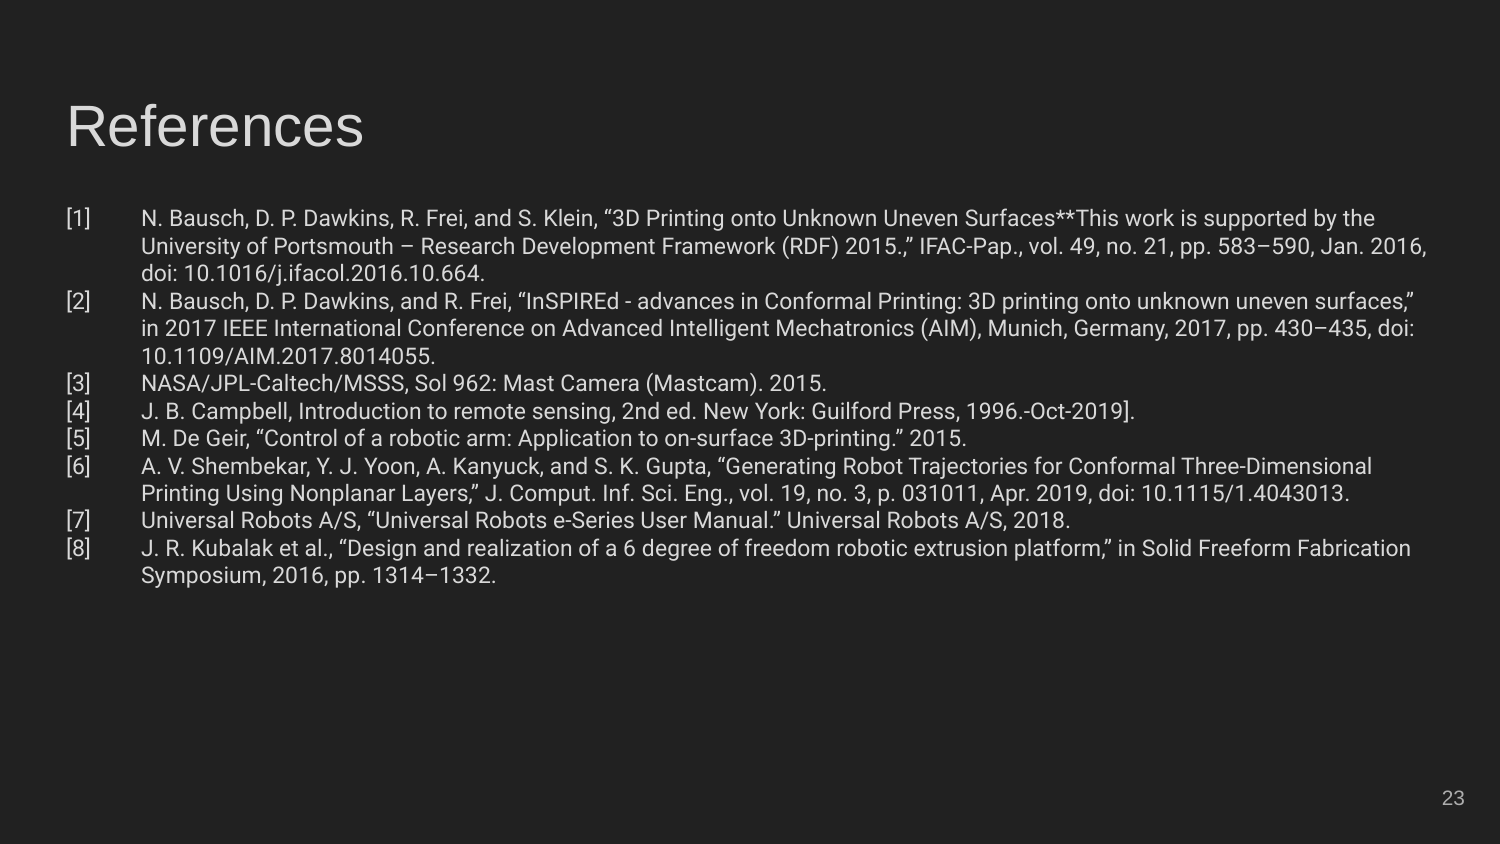

# References
[1]	N. Bausch, D. P. Dawkins, R. Frei, and S. Klein, “3D Printing onto Unknown Uneven Surfaces**This work is supported by the University of Portsmouth – Research Development Framework (RDF) 2015.,” IFAC-Pap., vol. 49, no. 21, pp. 583–590, Jan. 2016, doi: 10.1016/j.ifacol.2016.10.664.
[2]	N. Bausch, D. P. Dawkins, and R. Frei, “InSPIREd - advances in Conformal Printing: 3D printing onto unknown uneven surfaces,” in 2017 IEEE International Conference on Advanced Intelligent Mechatronics (AIM), Munich, Germany, 2017, pp. 430–435, doi: 10.1109/AIM.2017.8014055.
[3]	NASA/JPL-Caltech/MSSS, Sol 962: Mast Camera (Mastcam). 2015.
[4]	J. B. Campbell, Introduction to remote sensing, 2nd ed. New York: Guilford Press, 1996.-Oct-2019].
[5]	M. De Geir, “Control of a robotic arm: Application to on-surface 3D-printing.” 2015.
[6]	A. V. Shembekar, Y. J. Yoon, A. Kanyuck, and S. K. Gupta, “Generating Robot Trajectories for Conformal Three-Dimensional Printing Using Nonplanar Layers,” J. Comput. Inf. Sci. Eng., vol. 19, no. 3, p. 031011, Apr. 2019, doi: 10.1115/1.4043013.
[7]	Universal Robots A/S, “Universal Robots e-Series User Manual.” Universal Robots A/S, 2018.
[8]	J. R. Kubalak et al., “Design and realization of a 6 degree of freedom robotic extrusion platform,” in Solid Freeform Fabrication Symposium, 2016, pp. 1314–1332.
23